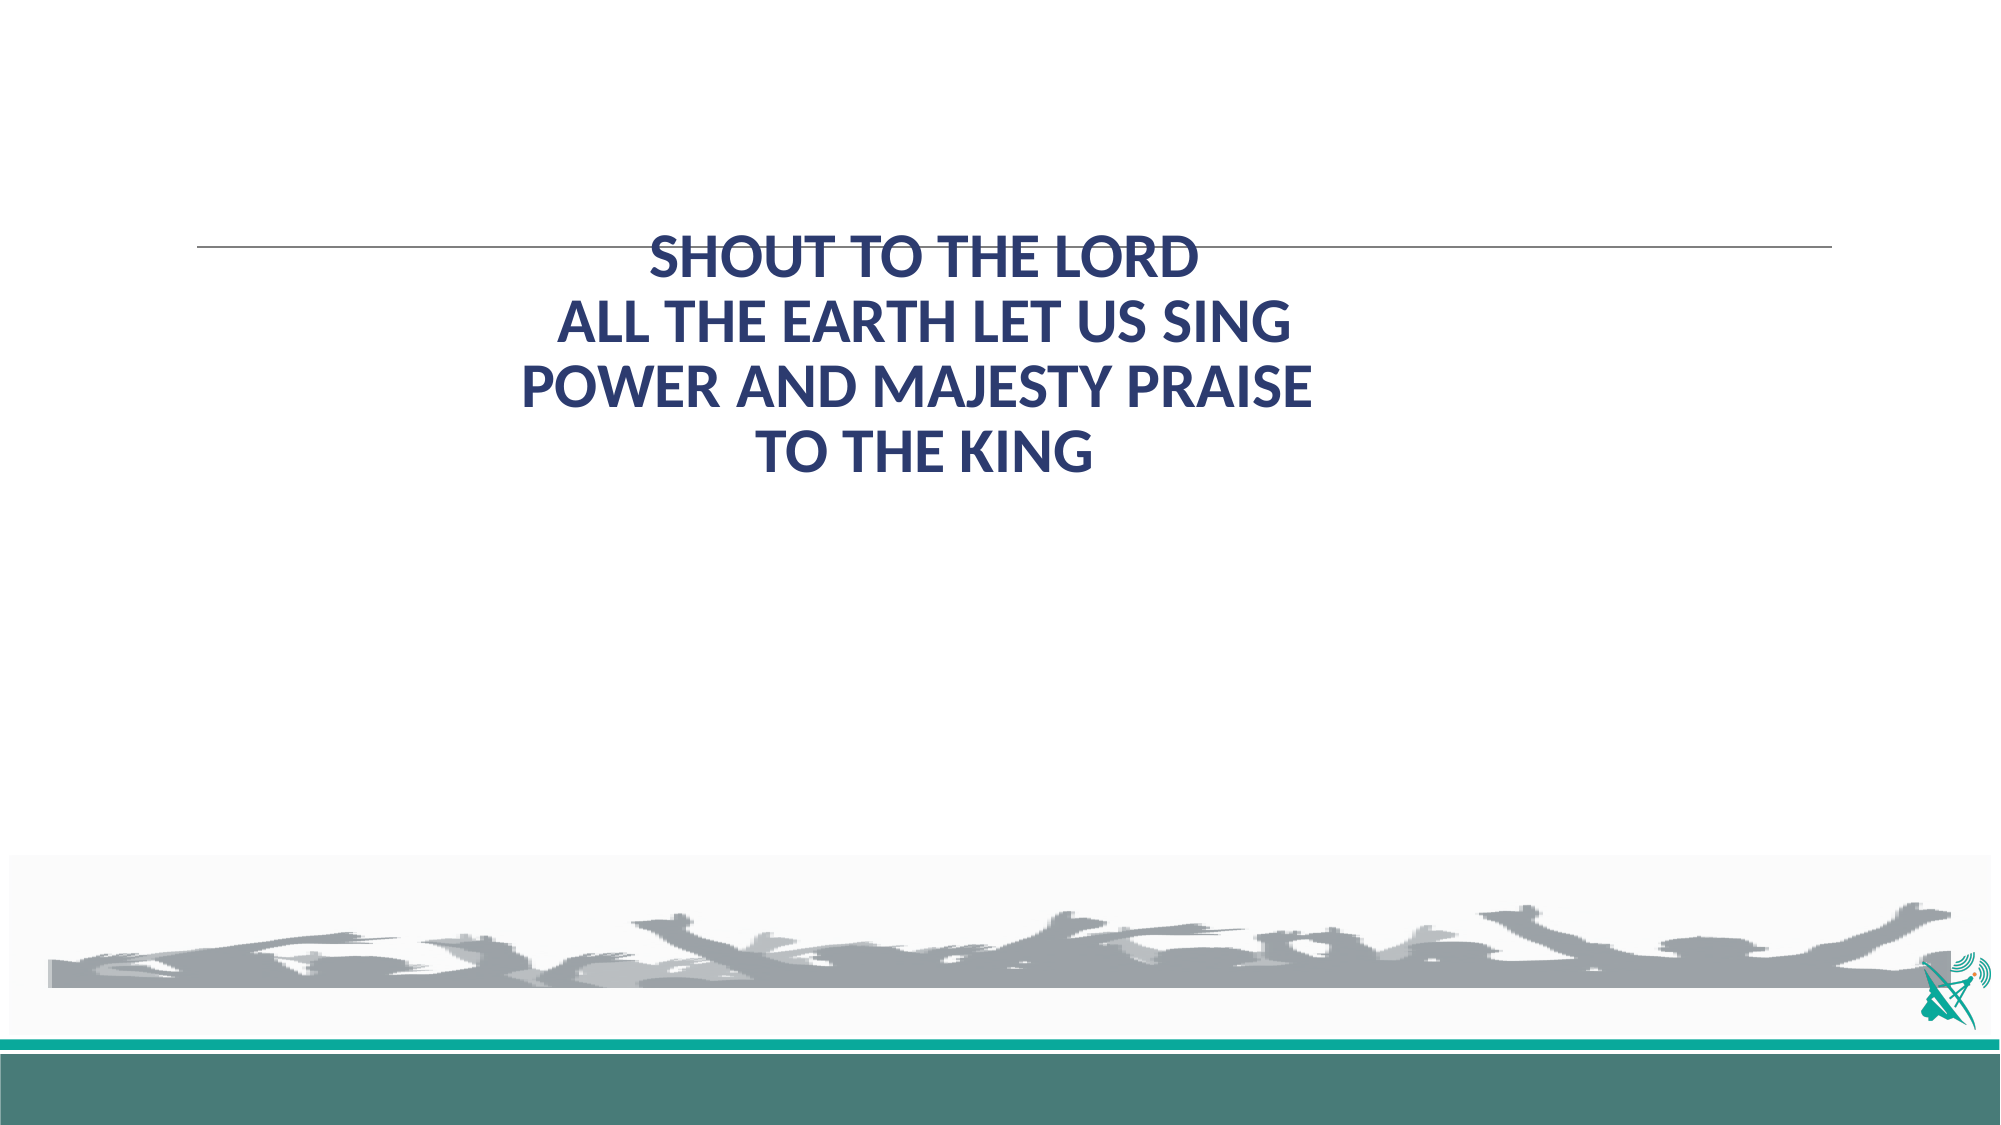

# SHOUT TO THE LORD ALL THE EARTH LET US SING POWER AND MAJESTY PRAISE TO THE KING